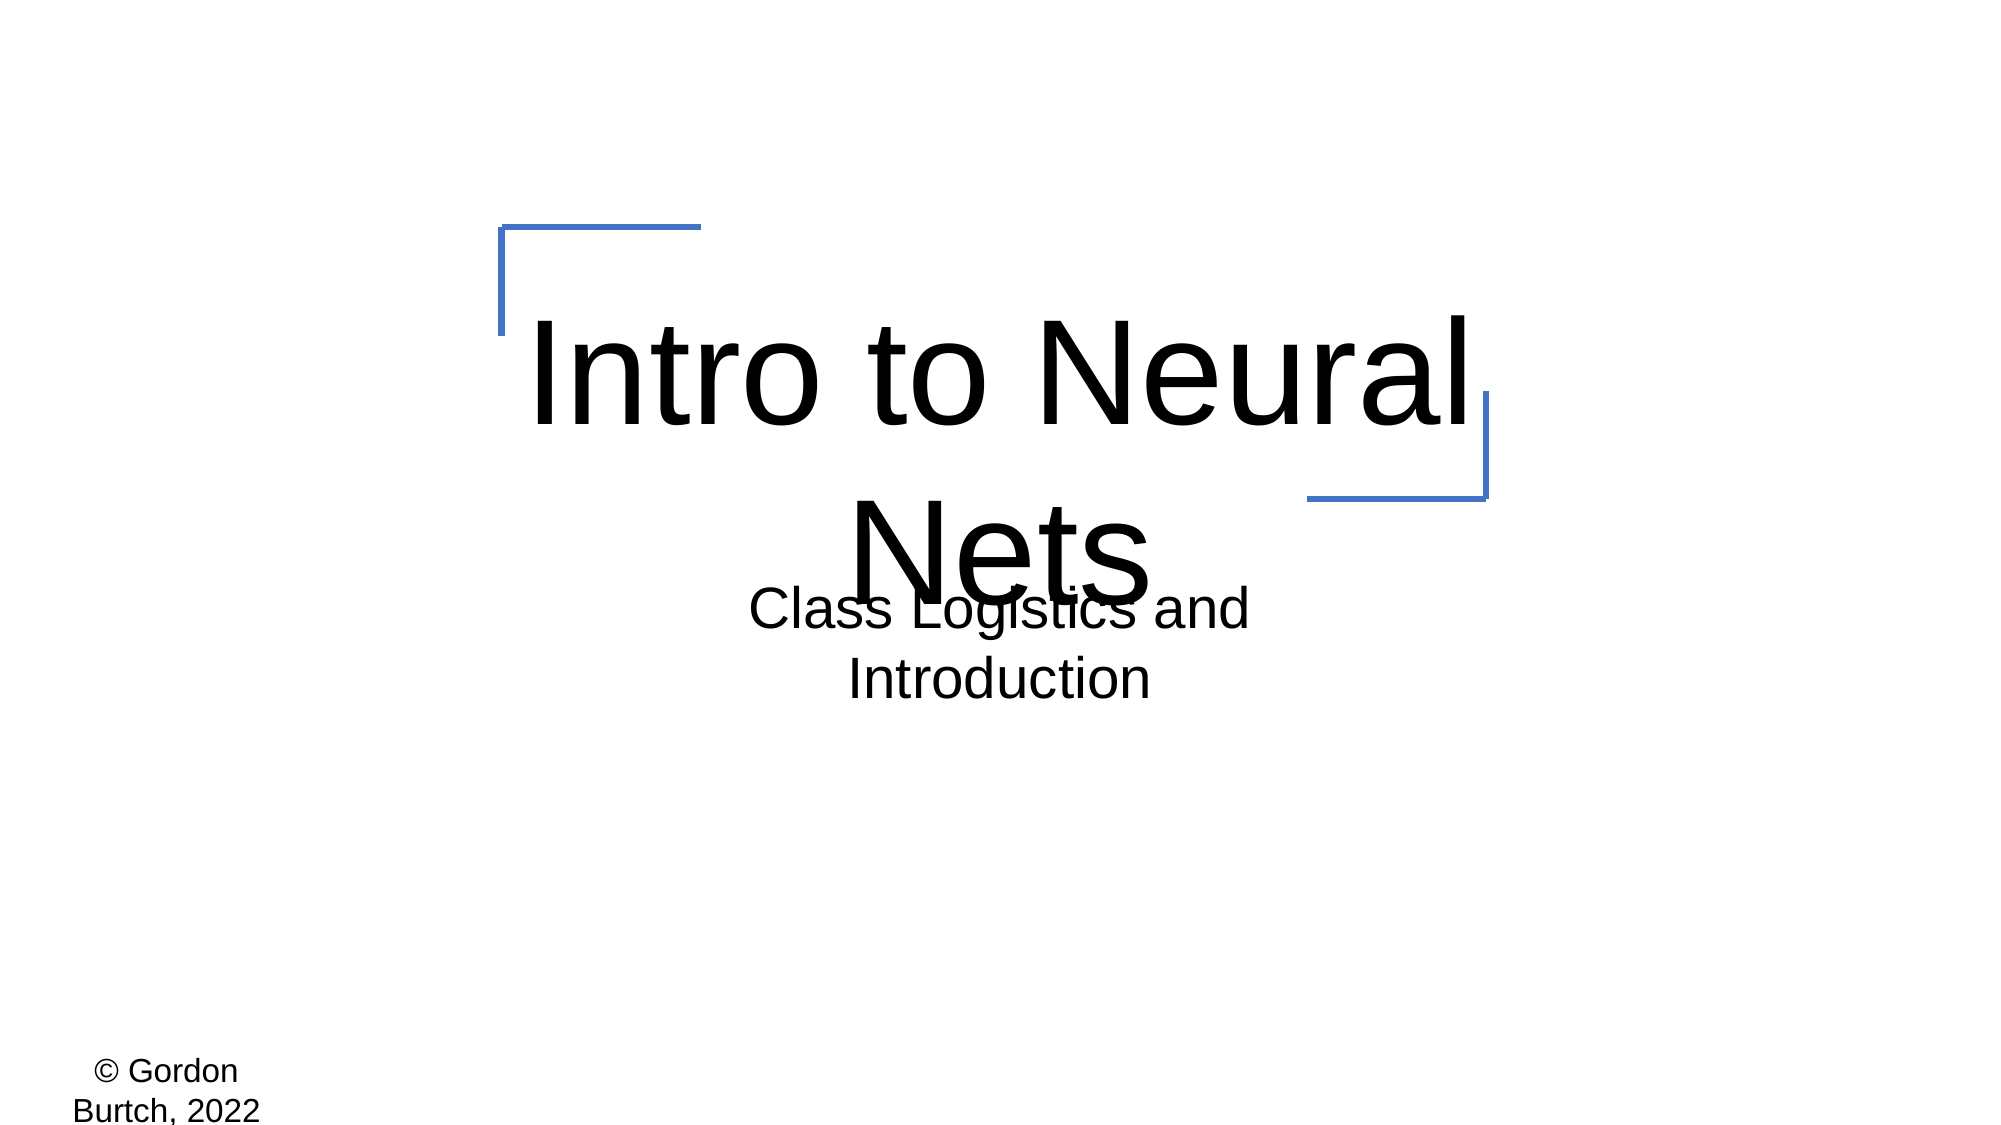

Intro to Neural Nets
Class Logistics and Introduction